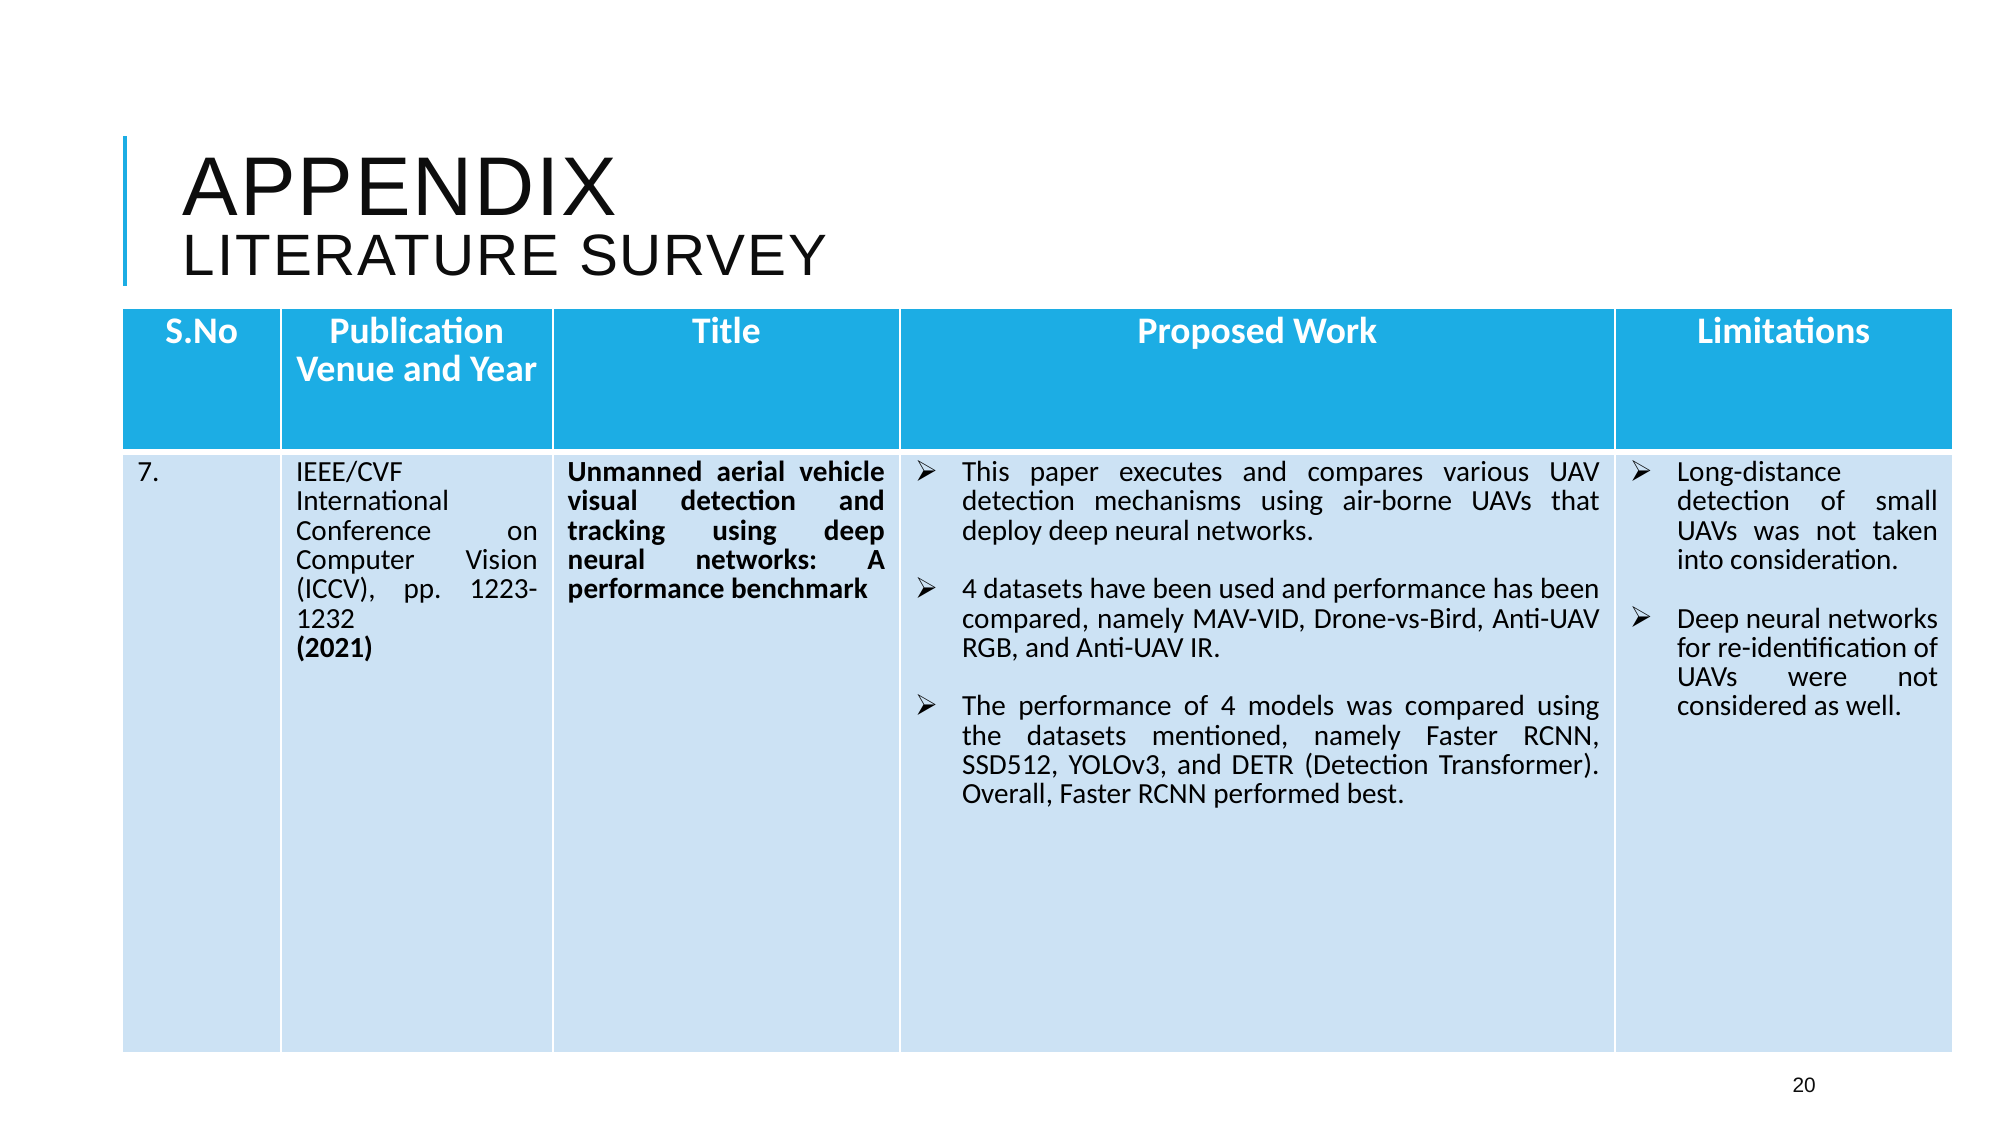

# Appendix LITERATURE SURVEY
| S.No | Publication Venue and Year | Title | Proposed Work | Limitations |
| --- | --- | --- | --- | --- |
| 7. | IEEE/CVF International Conference on Computer Vision (ICCV), pp. 1223-1232 (2021) | Unmanned aerial vehicle visual detection and tracking using deep neural networks: A performance benchmark | This paper executes and compares various UAV detection mechanisms using air-borne UAVs that deploy deep neural networks. 4 datasets have been used and performance has been compared, namely MAV-VID, Drone-vs-Bird, Anti-UAV RGB, and Anti-UAV IR. The performance of 4 models was compared using the datasets mentioned, namely Faster RCNN, SSD512, YOLOv3, and DETR (Detection Transformer). Overall, Faster RCNN performed best. | Long-distance detection of small UAVs was not taken into consideration. Deep neural networks for re-identification of UAVs were not considered as well. |
20